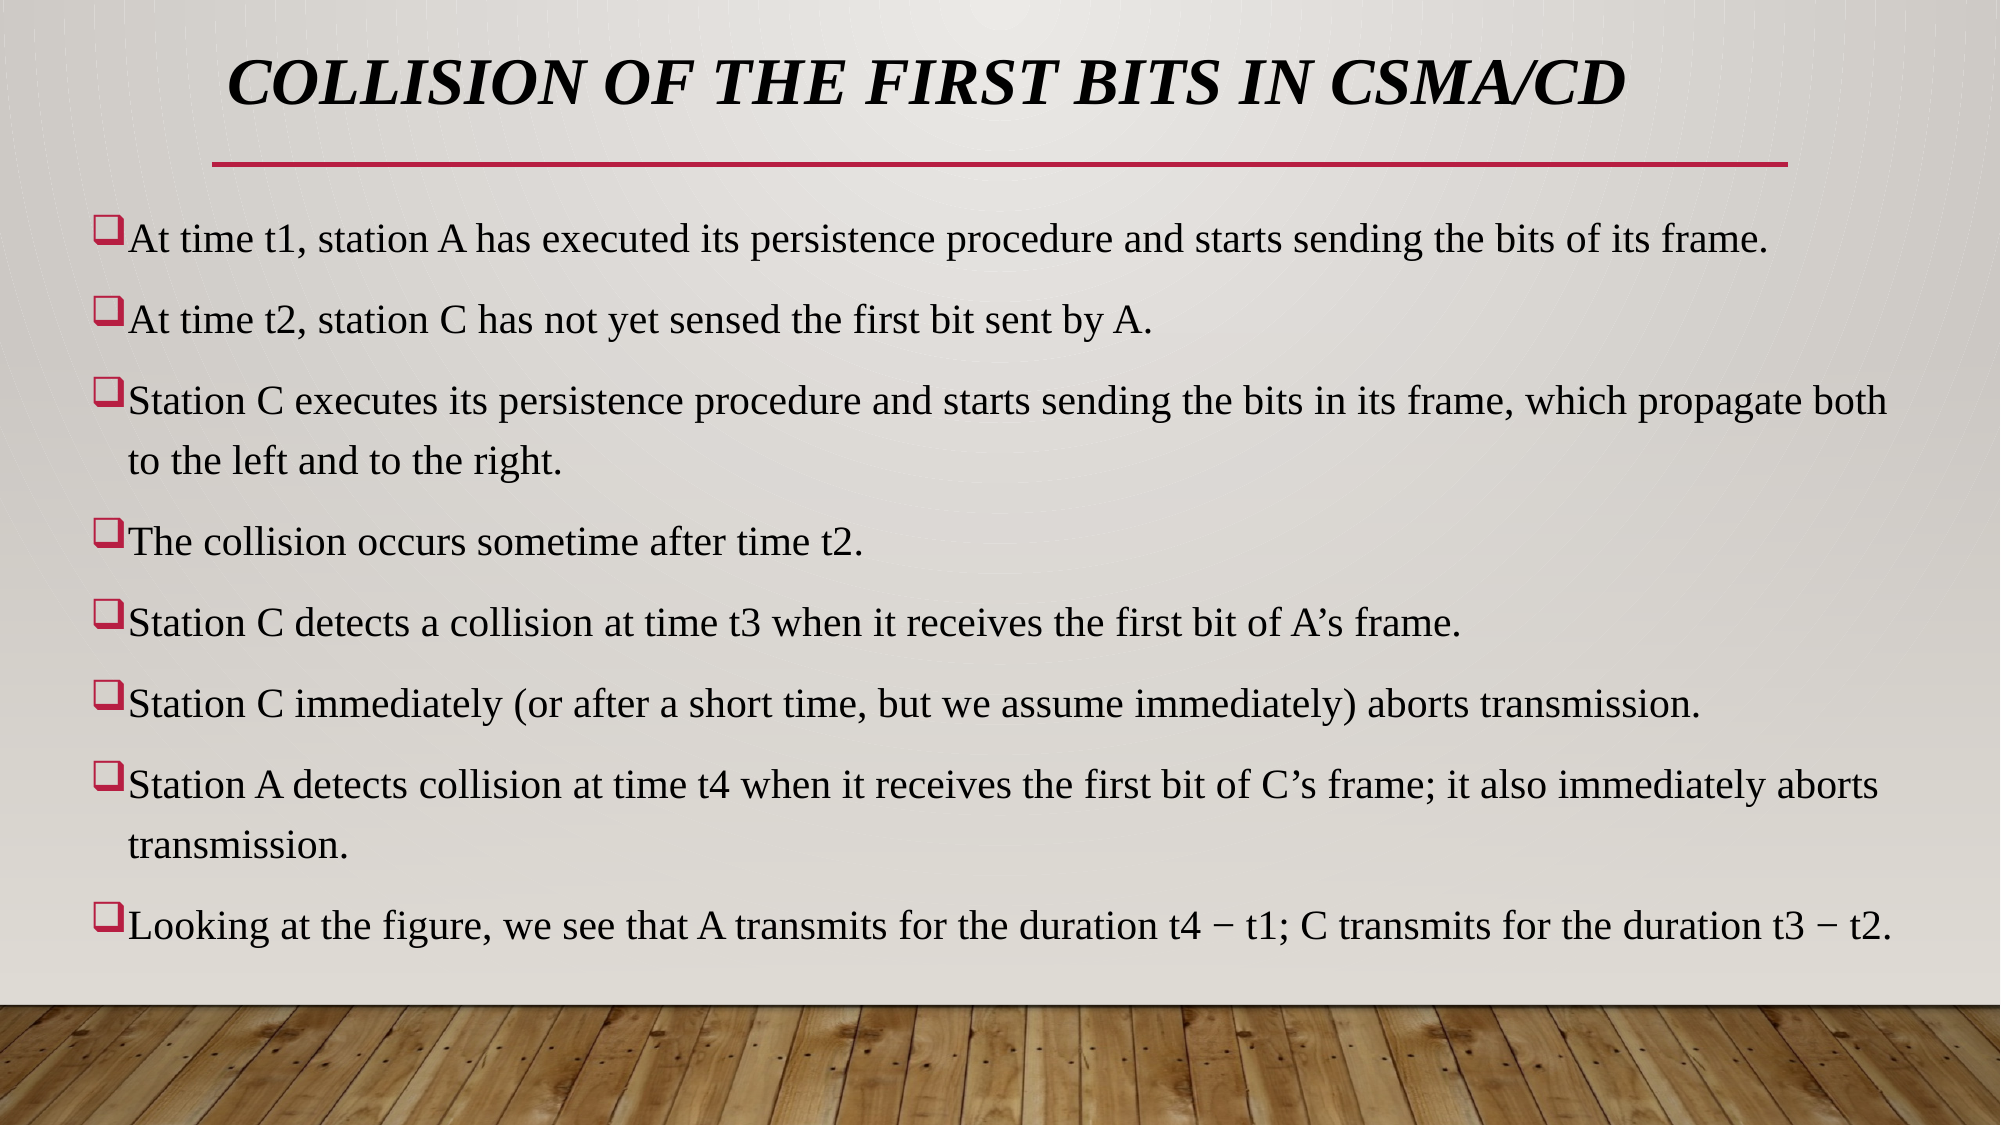

# Collision of the first bits in CSMA/CD
At time t1, station A has executed its persistence procedure and starts sending the bits of its frame.
At time t2, station C has not yet sensed the first bit sent by A.
Station C executes its persistence procedure and starts sending the bits in its frame, which propagate both to the left and to the right.
The collision occurs sometime after time t2.
Station C detects a collision at time t3 when it receives the first bit of A’s frame.
Station C immediately (or after a short time, but we assume immediately) aborts transmission.
Station A detects collision at time t4 when it receives the first bit of C’s frame; it also immediately aborts transmission.
Looking at the figure, we see that A transmits for the duration t4 − t1; C transmits for the duration t3 − t2.